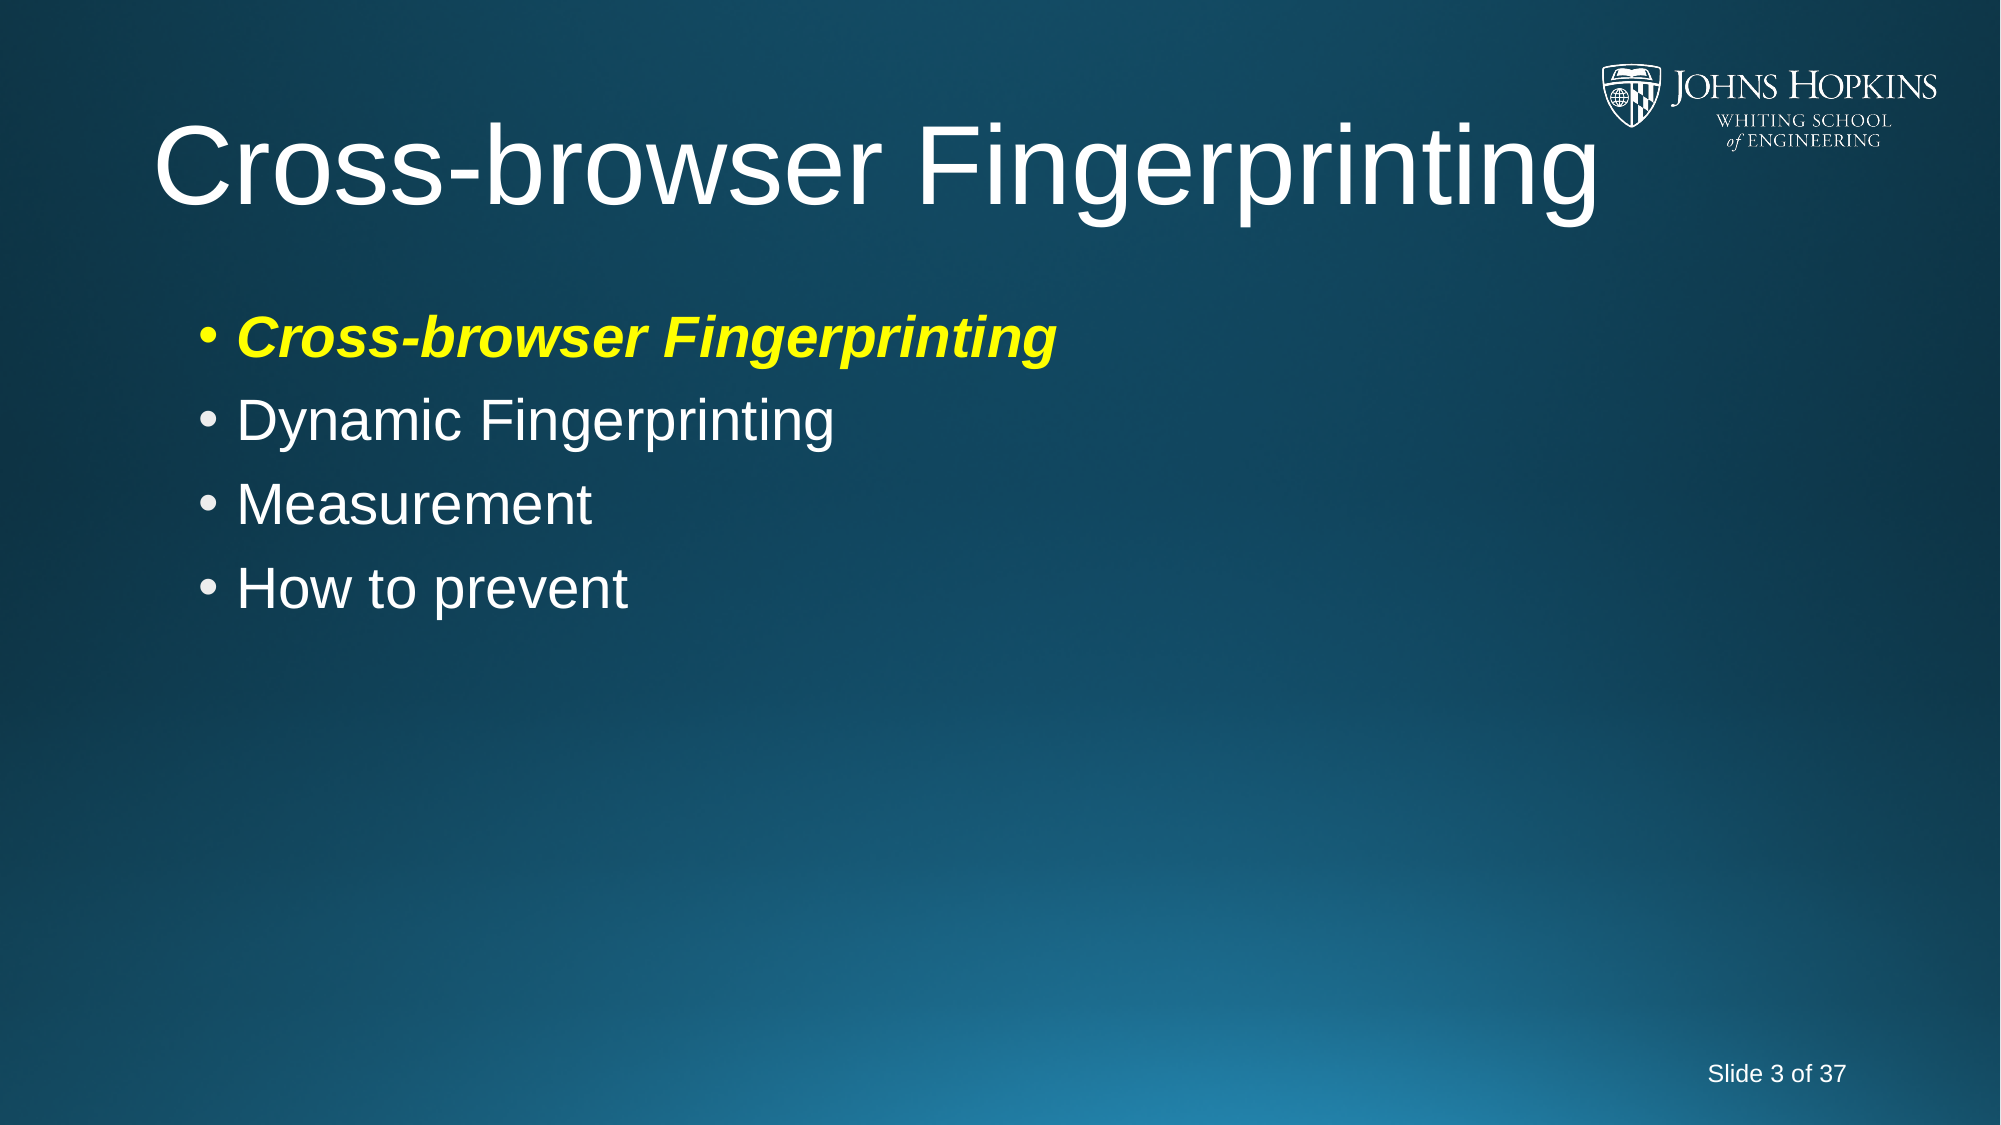

# Cross-browser Fingerprinting
Cross-browser Fingerprinting
Dynamic Fingerprinting
Measurement
How to prevent

Slide 3 of 37